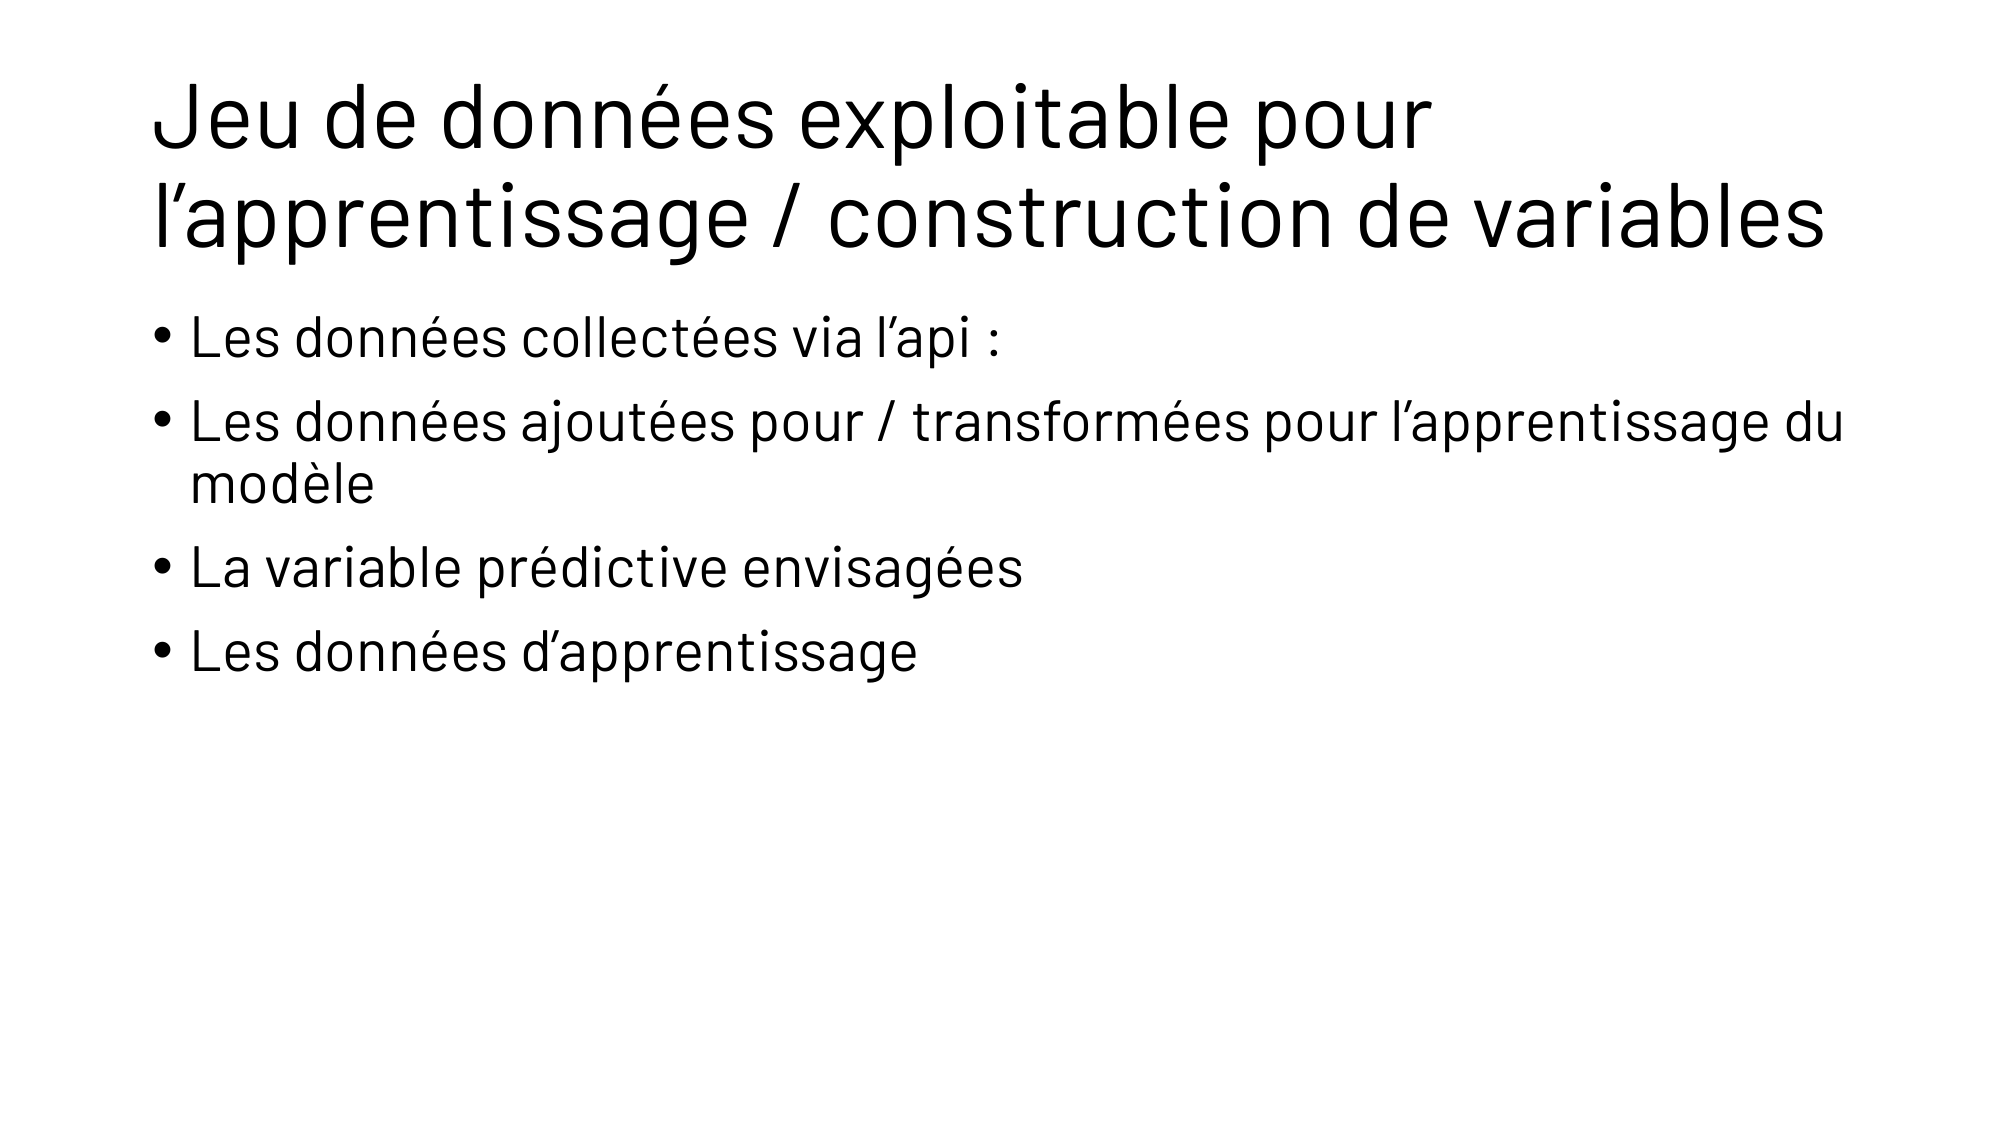

# Jeu de données exploitable pour l’apprentissage / construction de variables
Les données collectées via l’api :
Les données ajoutées pour / transformées pour l’apprentissage du modèle
La variable prédictive envisagées
Les données d’apprentissage